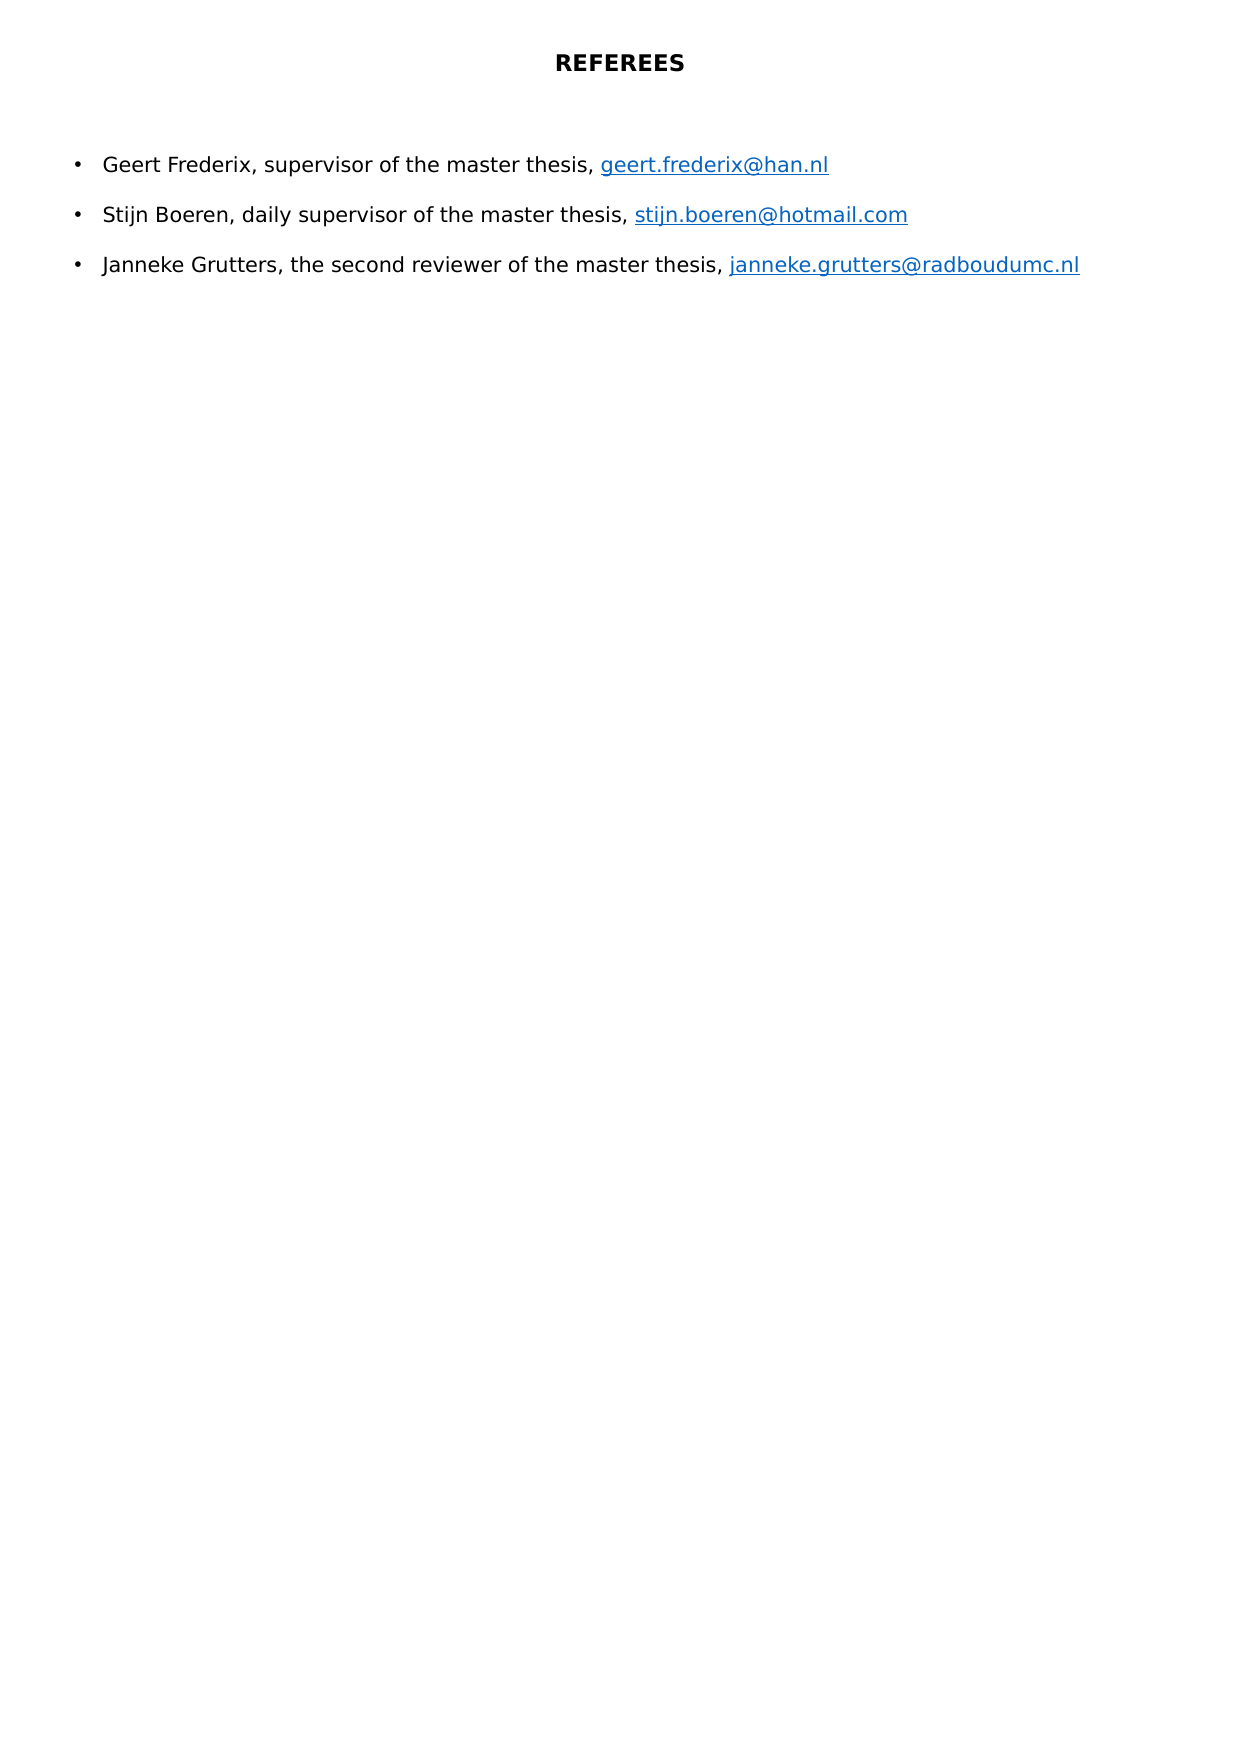

REFEREES
Geert Frederix, supervisor of the master thesis, geert.frederix@han.nl
Stijn Boeren, daily supervisor of the master thesis, stijn.boeren@hotmail.com
Janneke Grutters, the second reviewer of the master thesis, janneke.grutters@radboudumc.nl